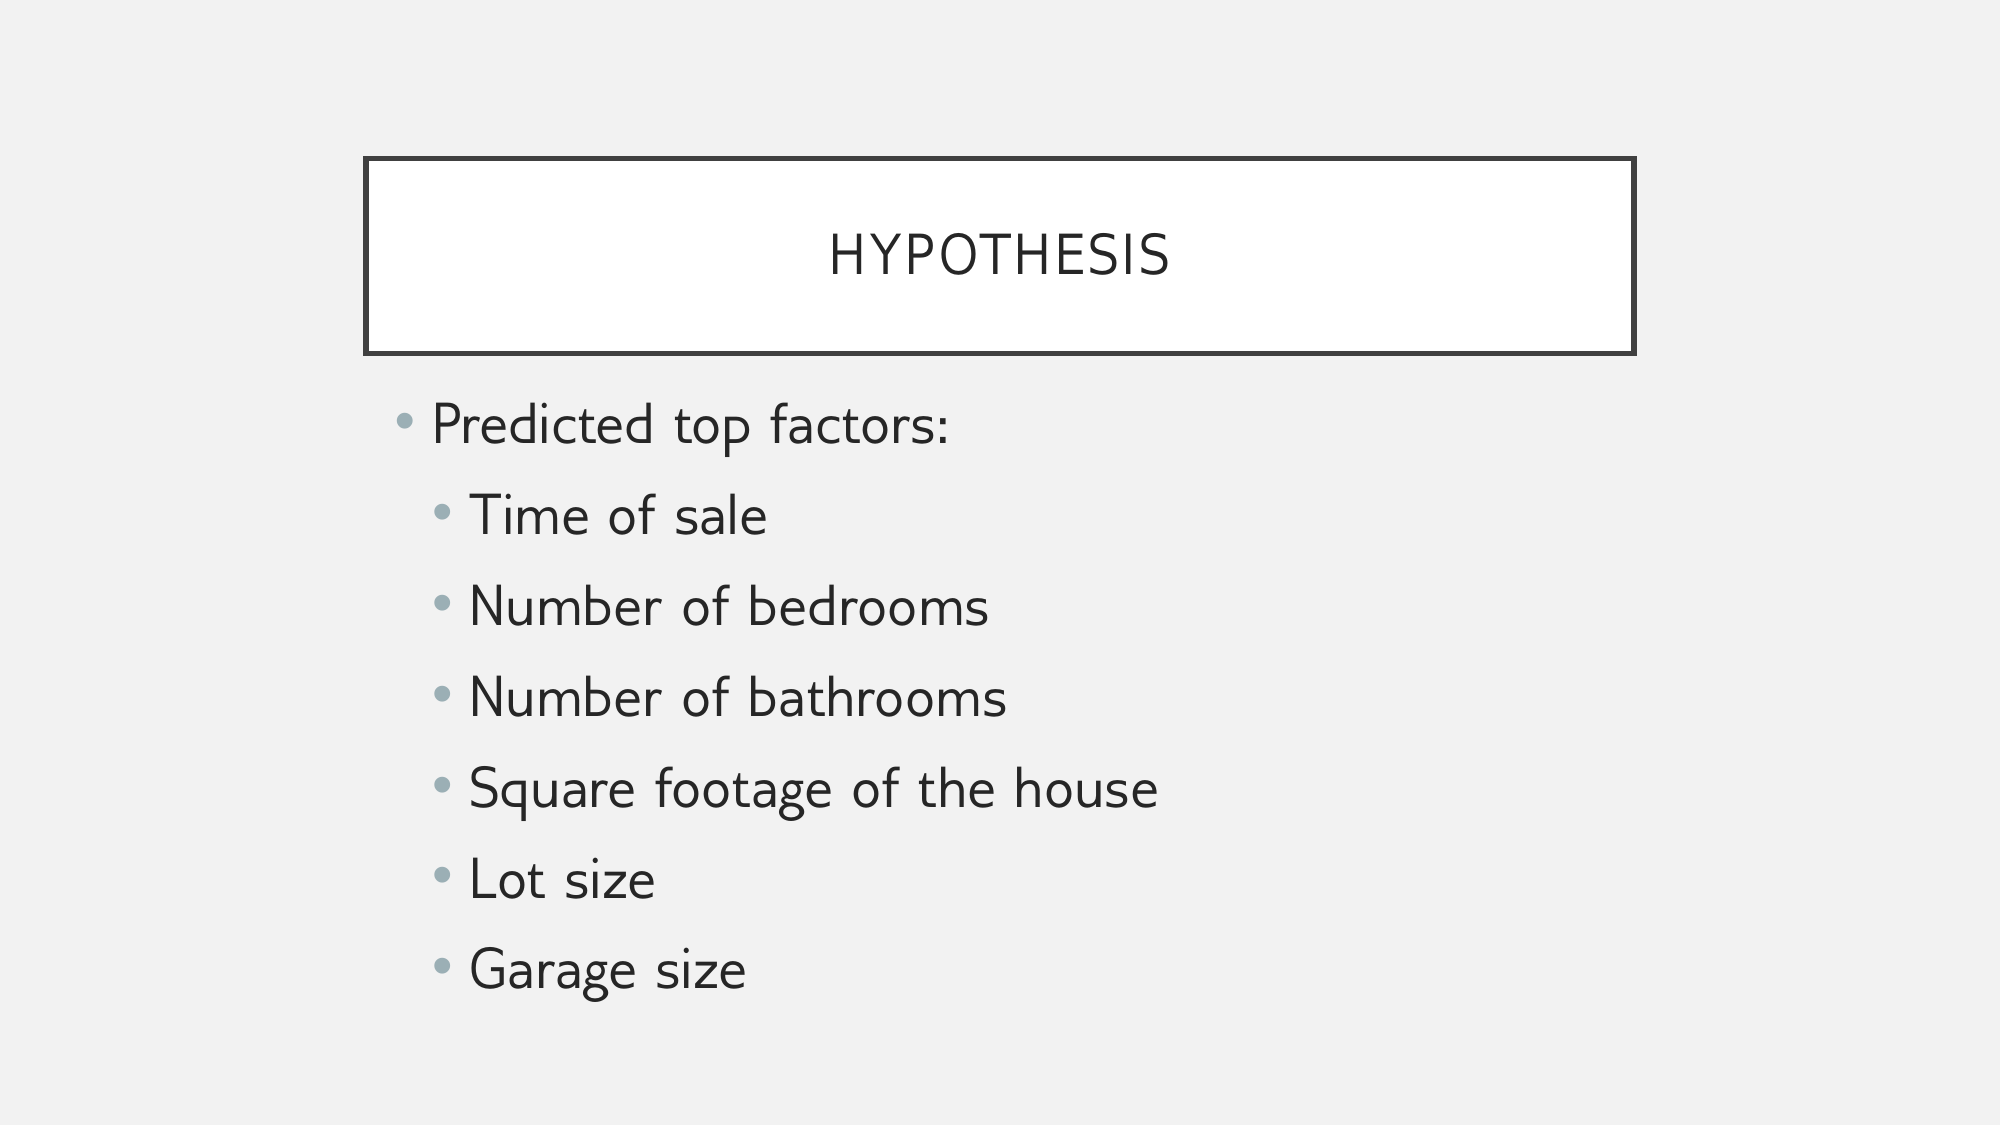

# Hypothesis
Predicted top factors:
Time of sale
Number of bedrooms
Number of bathrooms
Square footage of the house
Lot size
Garage size